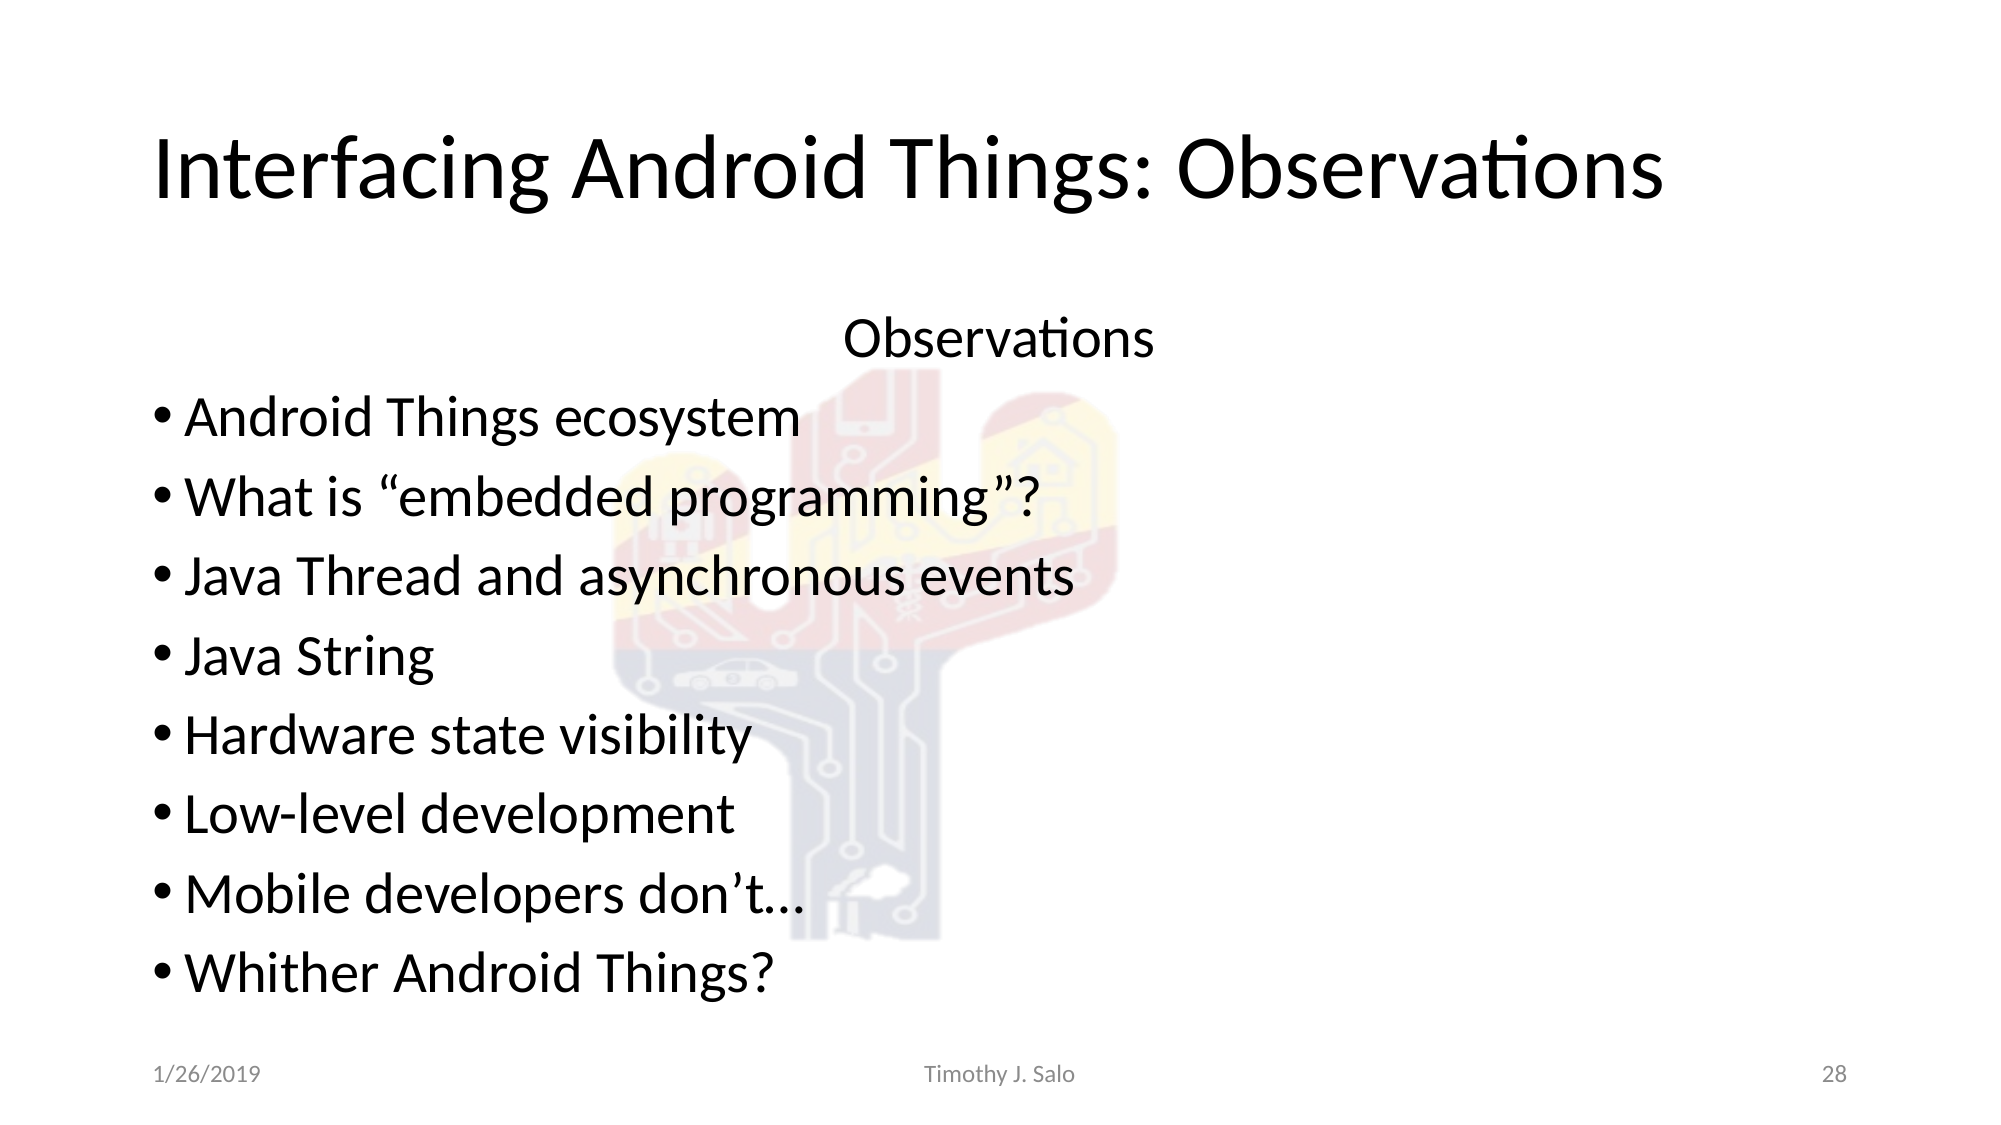

# Interfacing Android Things: Observations
Observations
Android Things ecosystem
What is “embedded programming”?
Java Thread and asynchronous events
Java String
Hardware state visibility
Low-level development
Mobile developers don’t…
Whither Android Things?
1/26/2019
Timothy J. Salo
28